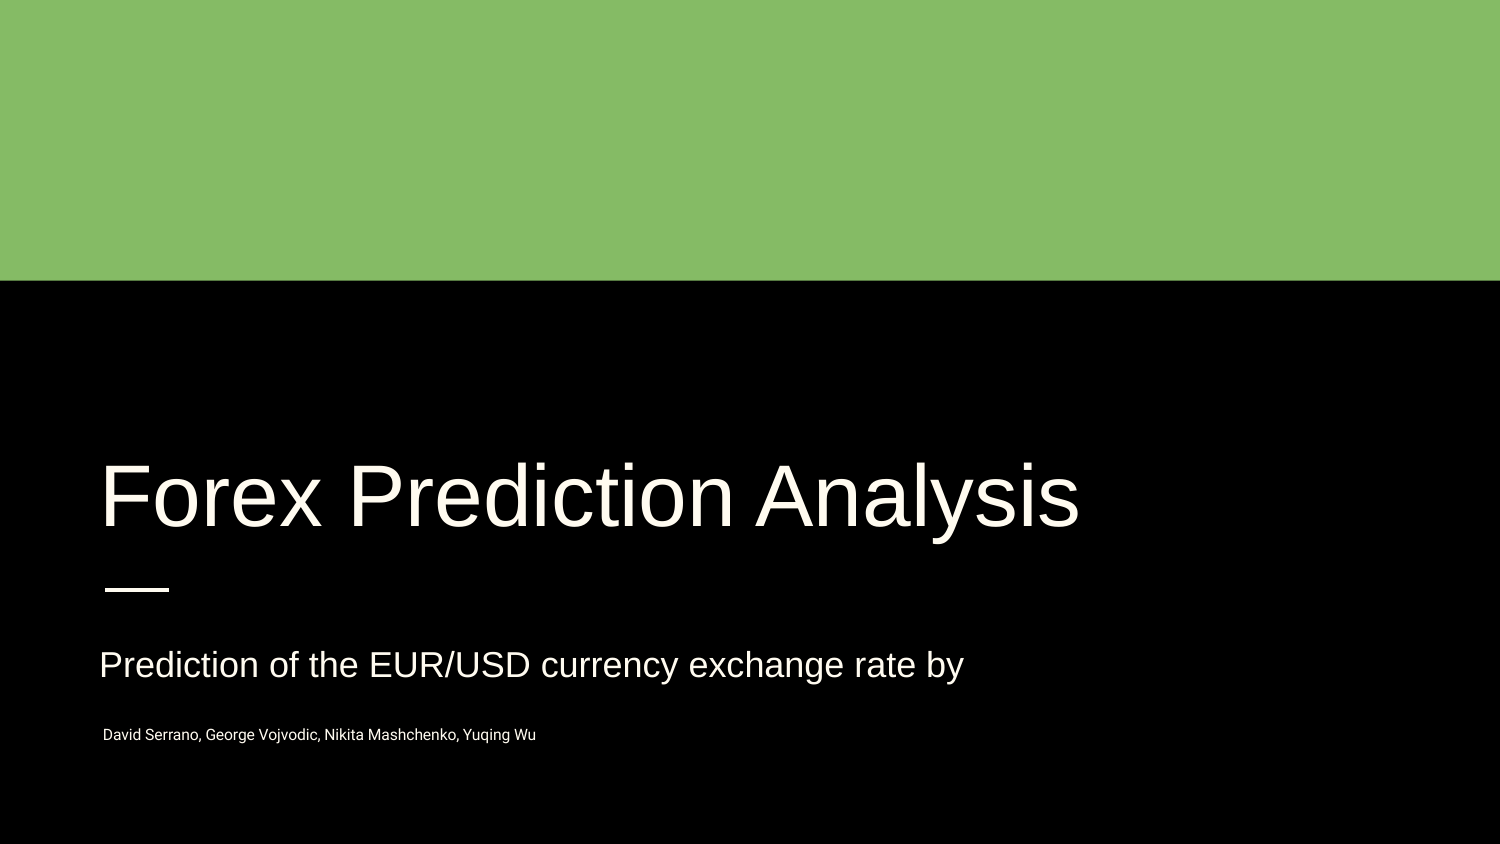

# Forex Prediction Analysis
Prediction of the EUR/USD currency exchange rate by

 David Serrano, George Vojvodic, Nikita Mashchenko, Yuqing Wu